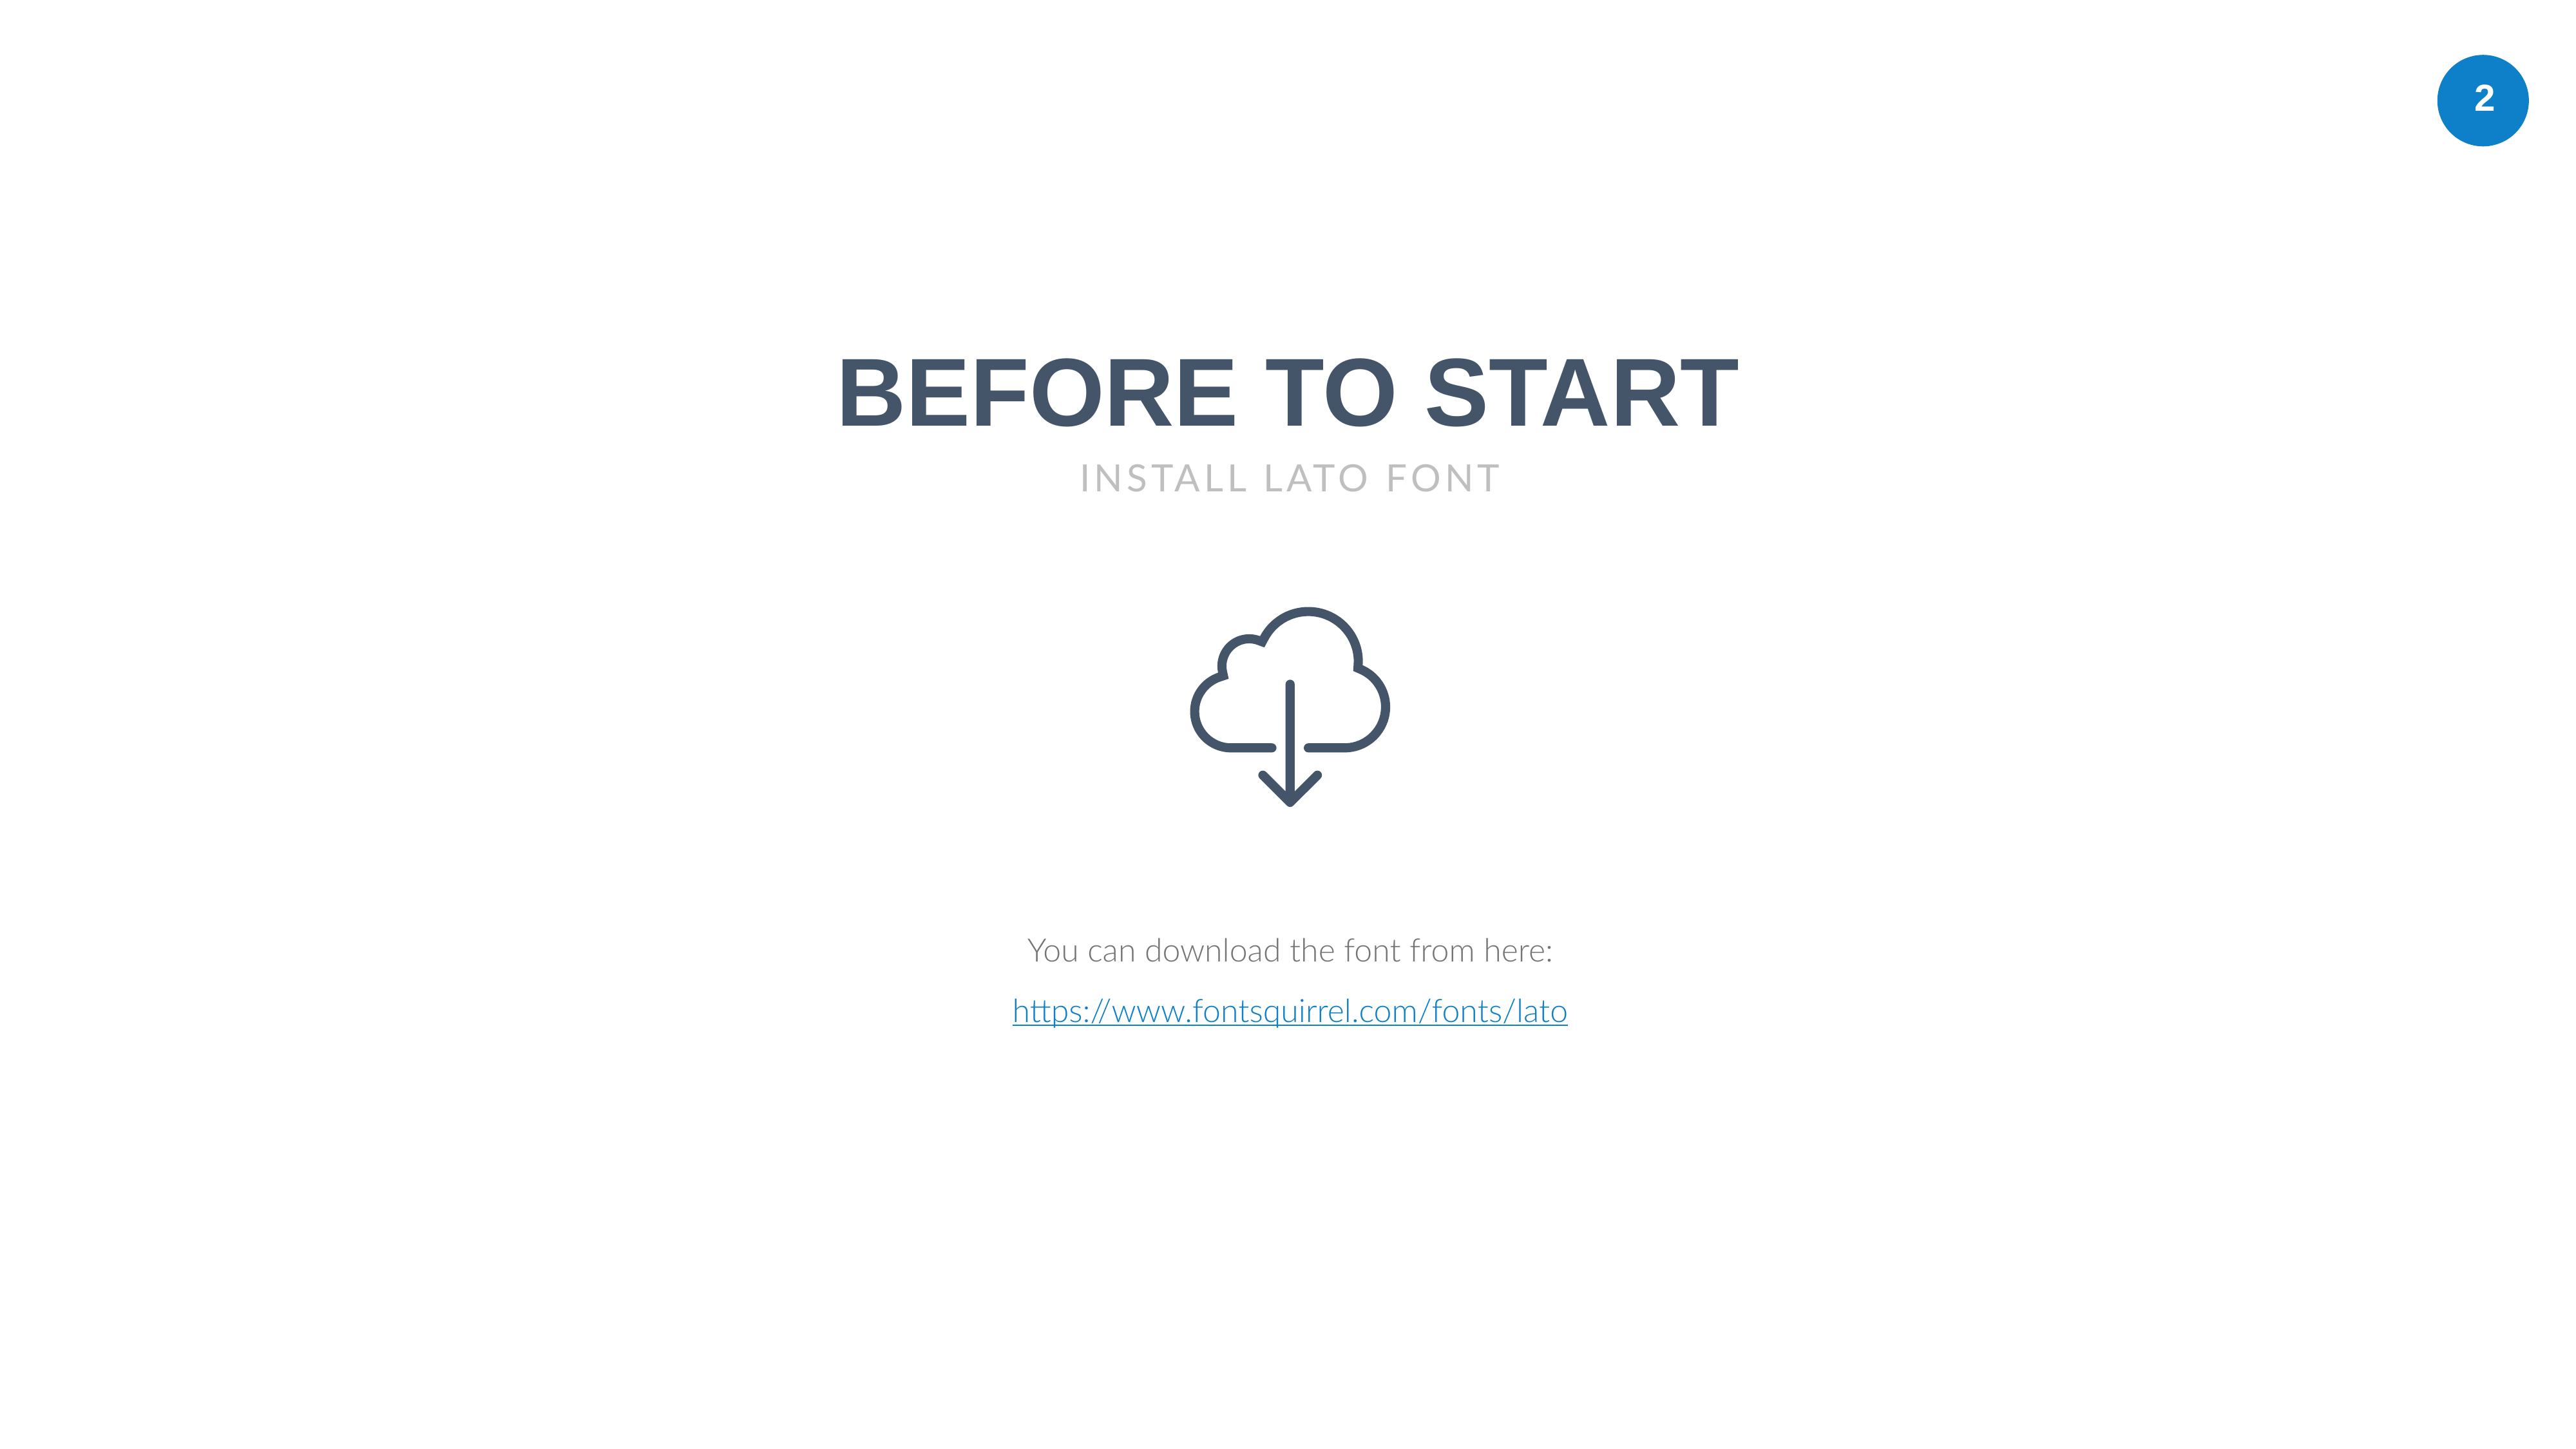

BEFORE TO START
INSTALL LATO FONT

You can download the font from here:
https://www.fontsquirrel.com/fonts/lato